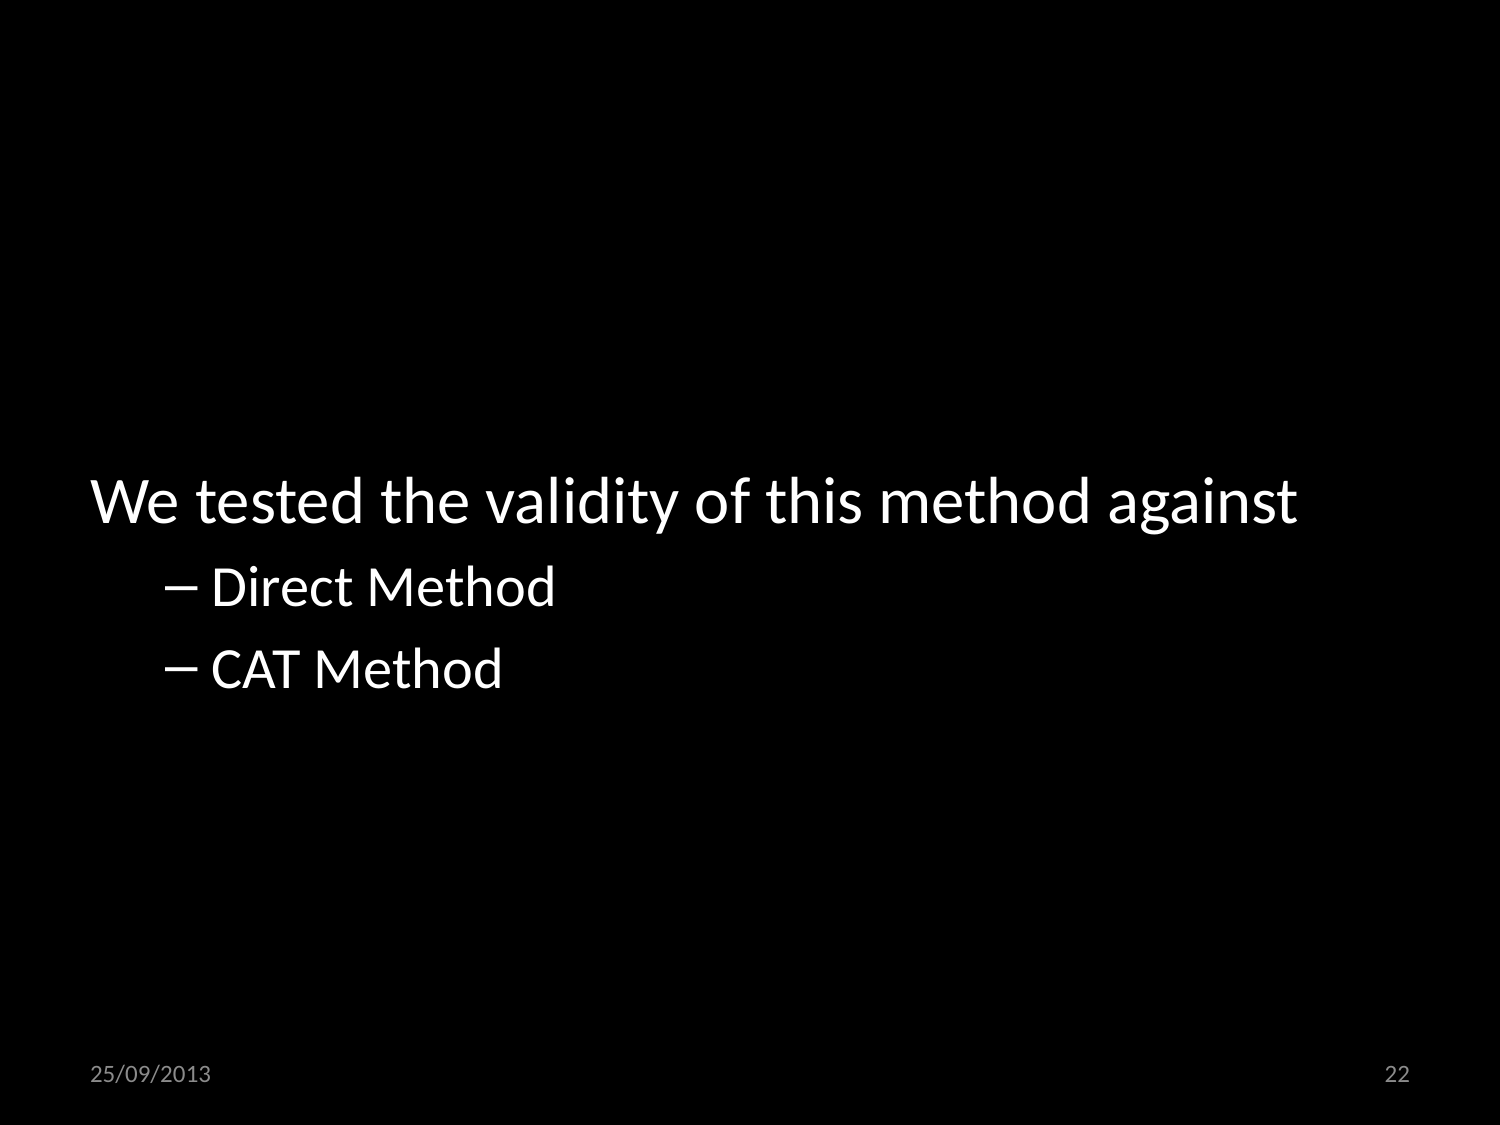

# Color Prediction Model

We tested the validity of this method against
Direct Method
CAT Method

25/09/2013
22